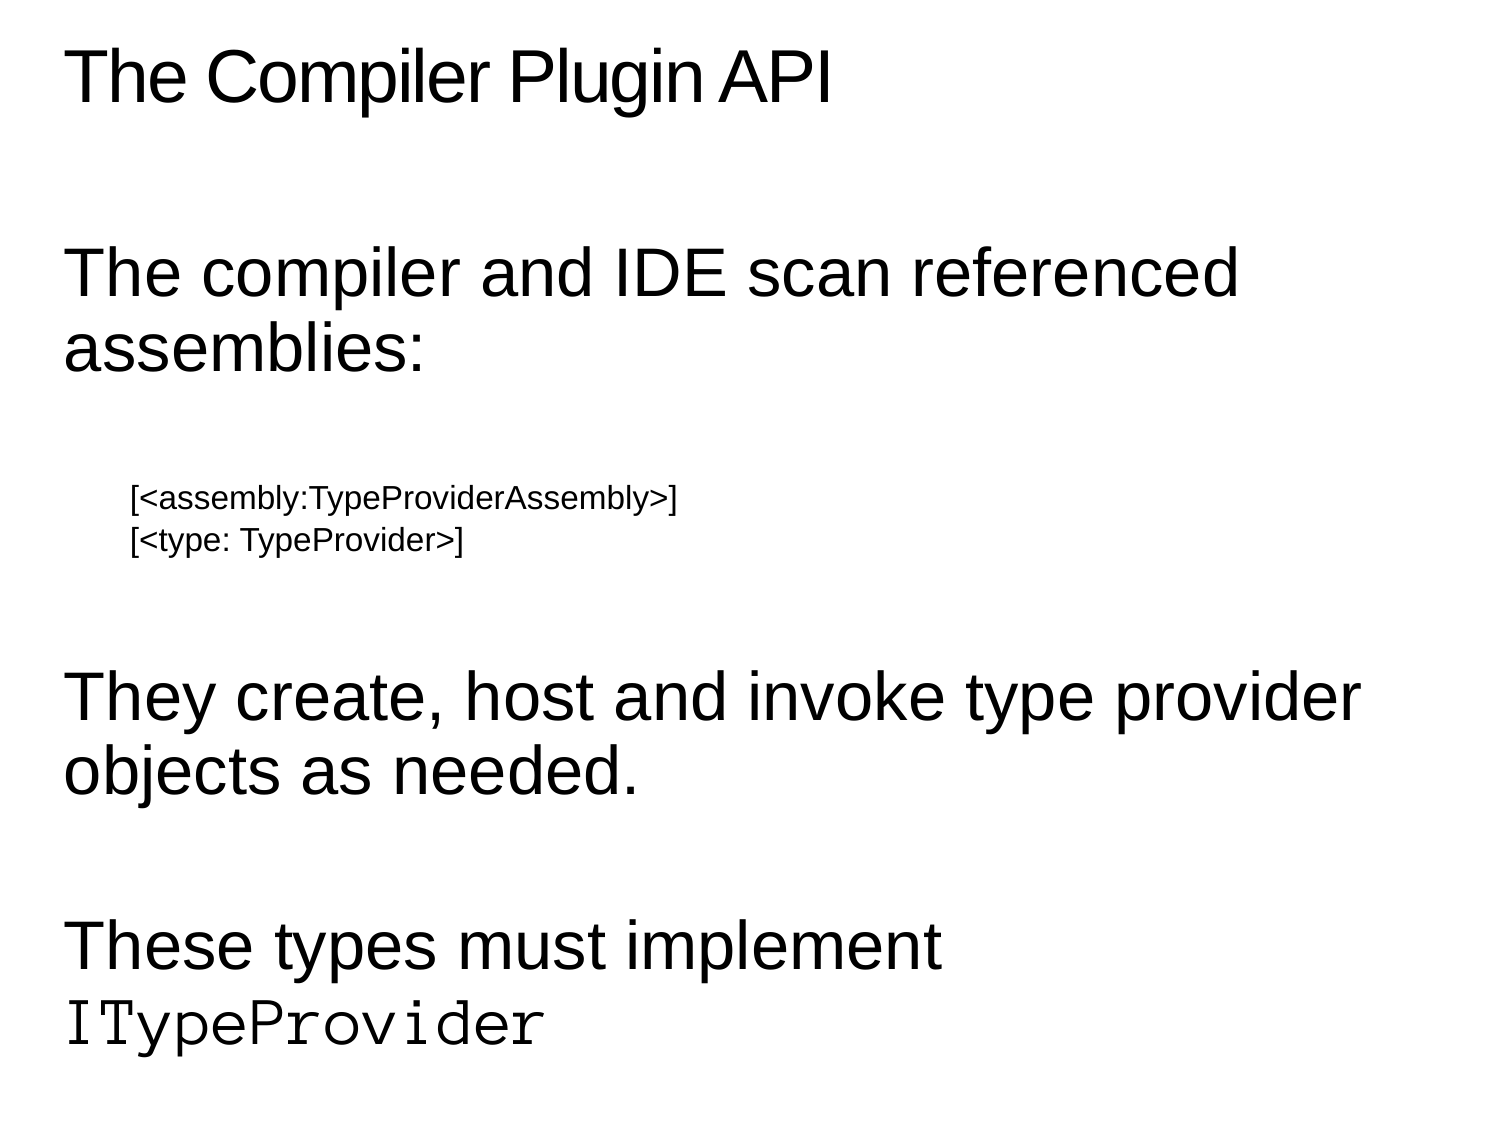

# The Compiler Plugin API
The compiler and IDE scan referenced assemblies:

[<assembly:TypeProviderAssembly>]
[<type: TypeProvider>]

They create, host and invoke type provider objects as needed.

These types must implement ITypeProvider